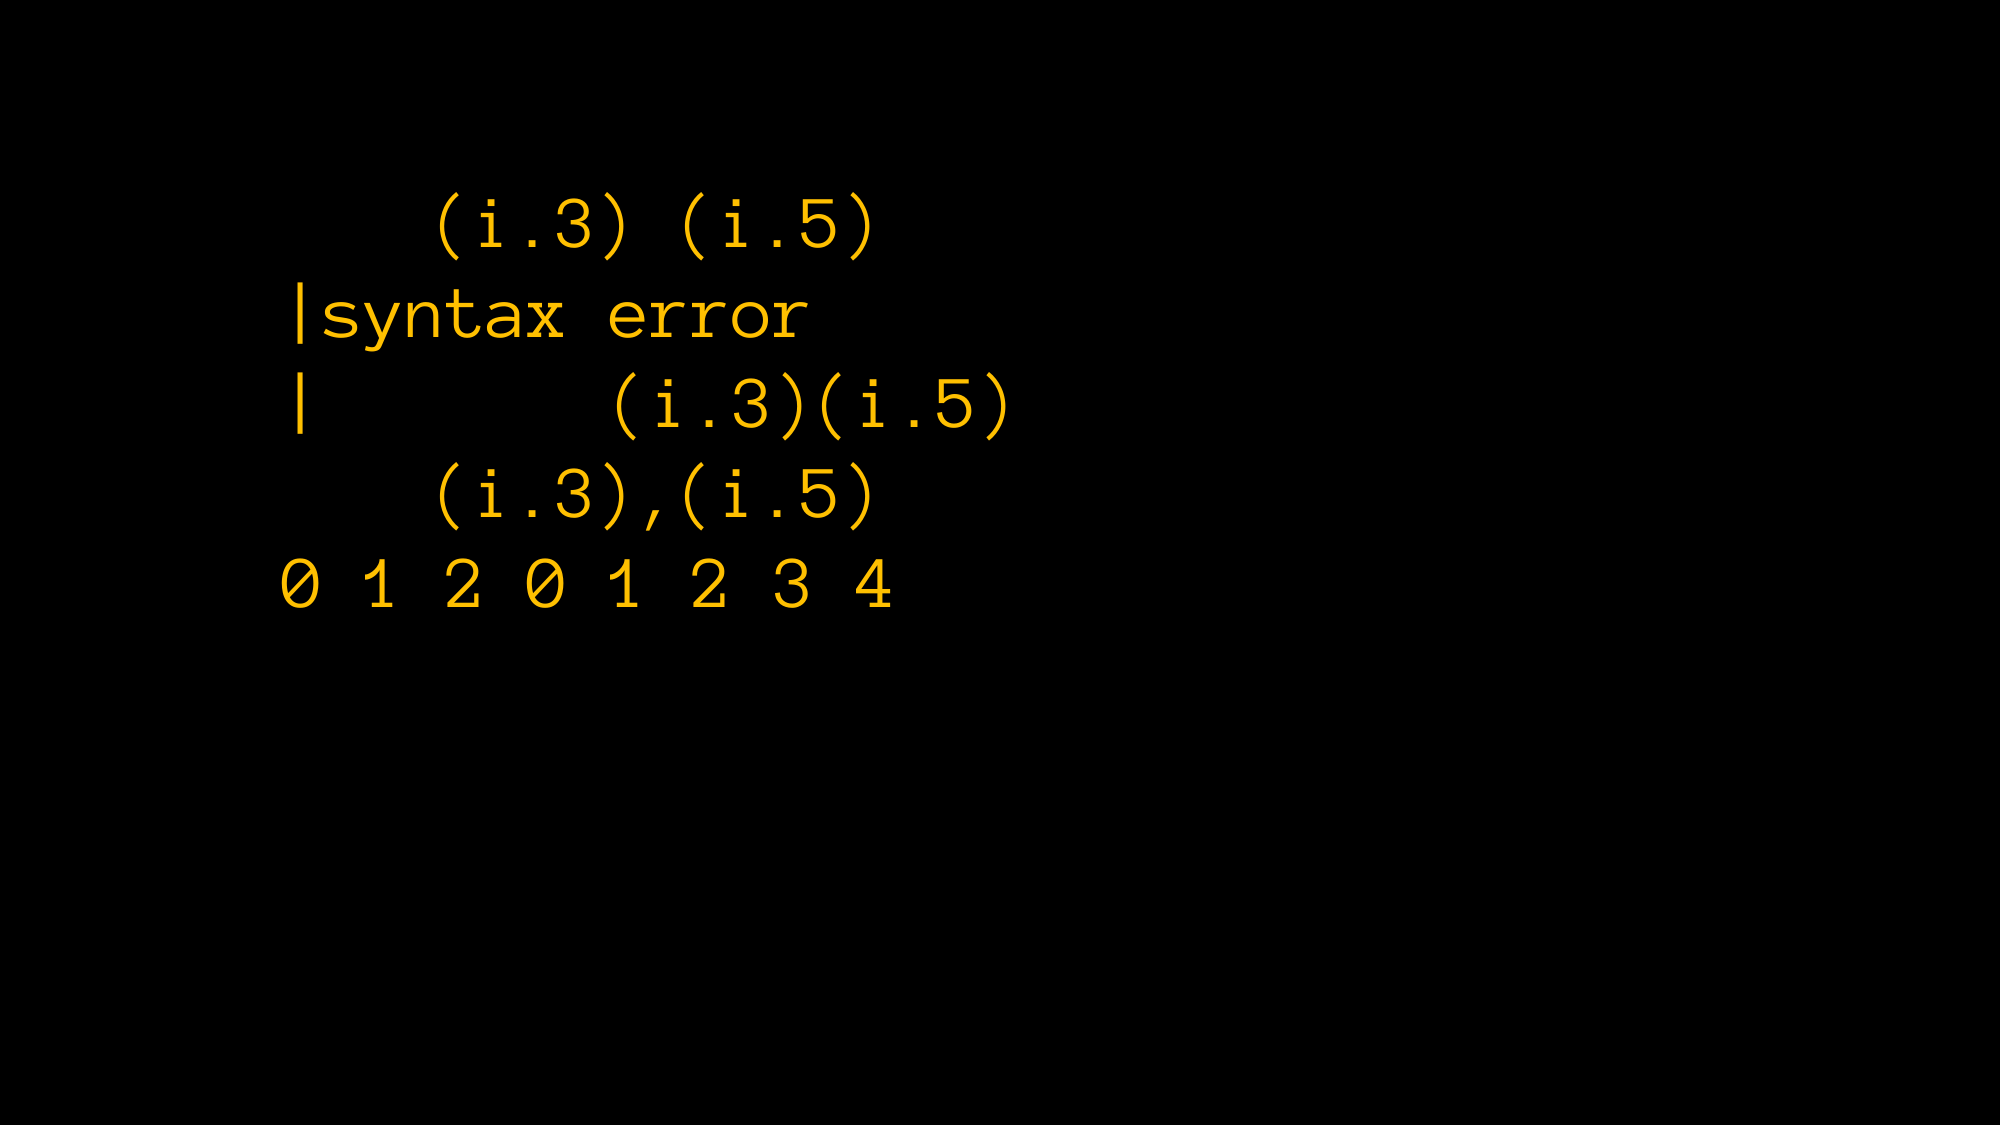

(i.3) (i.5)
|syntax error
|       (i.3)(i.5)
	(i.3),(i.5)
0 1 2 0 1 2 3 4